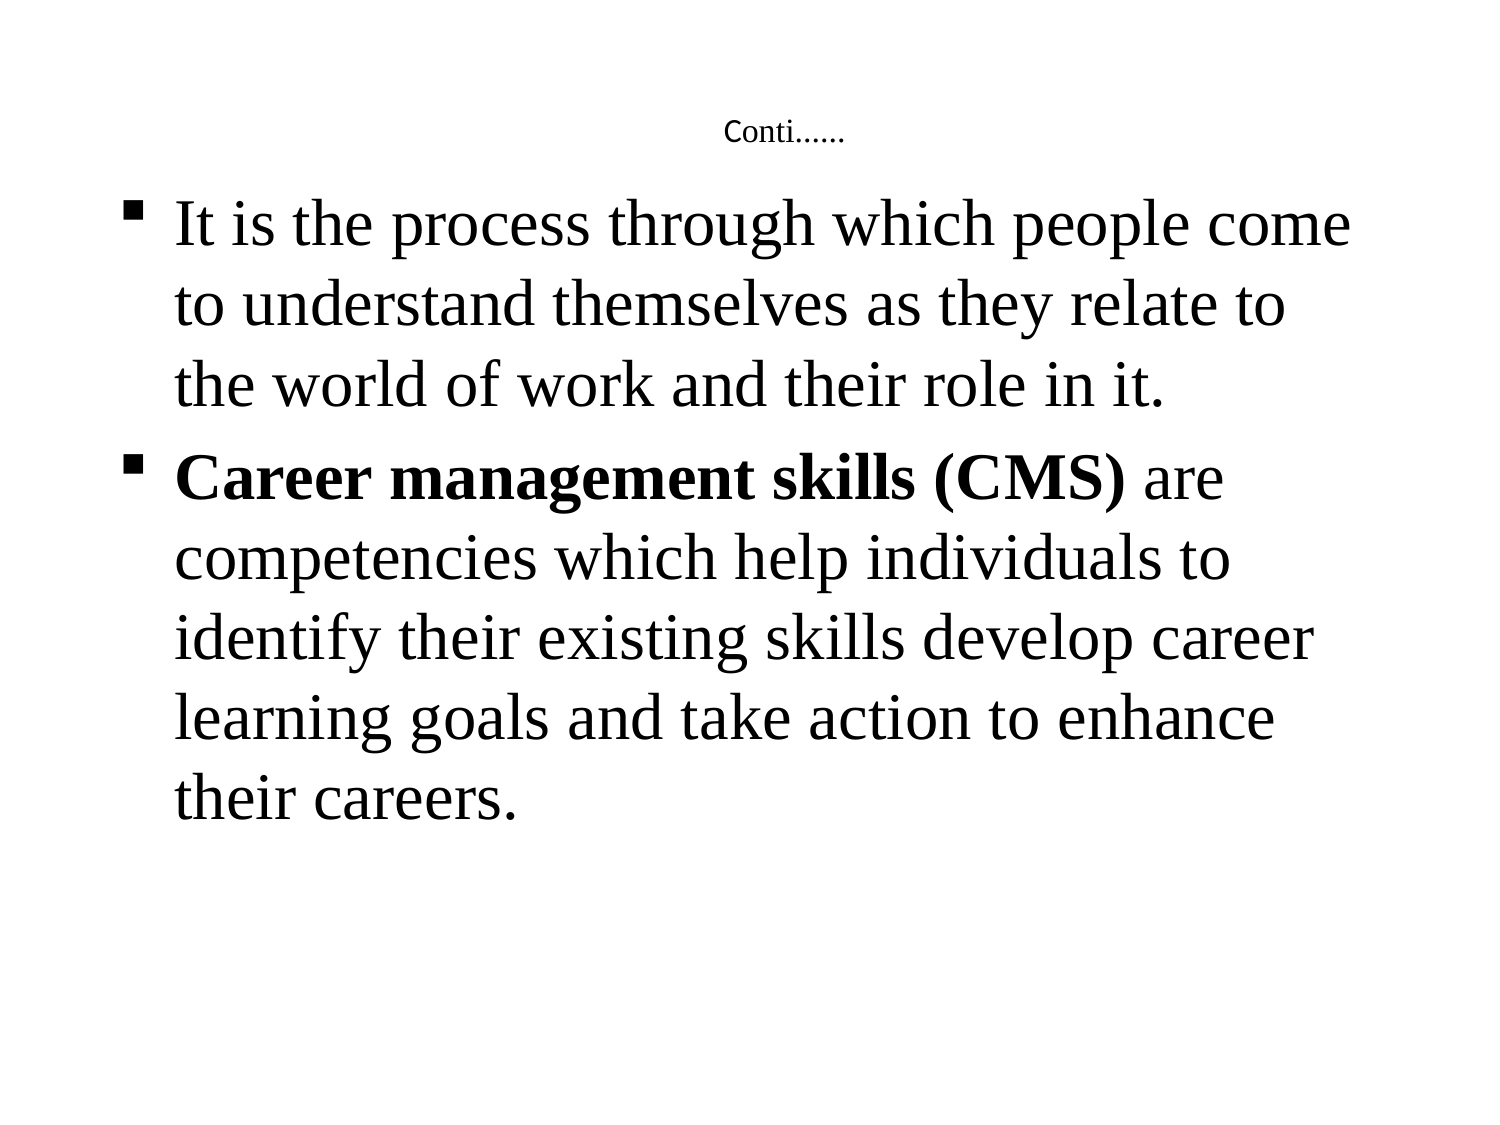

# Conti......
It is the process through which people come to understand themselves as they relate to the world of work and their role in it.
Career management skills (CMS) are competencies which help individuals to identify their existing skills develop career learning goals and take action to enhance their careers.